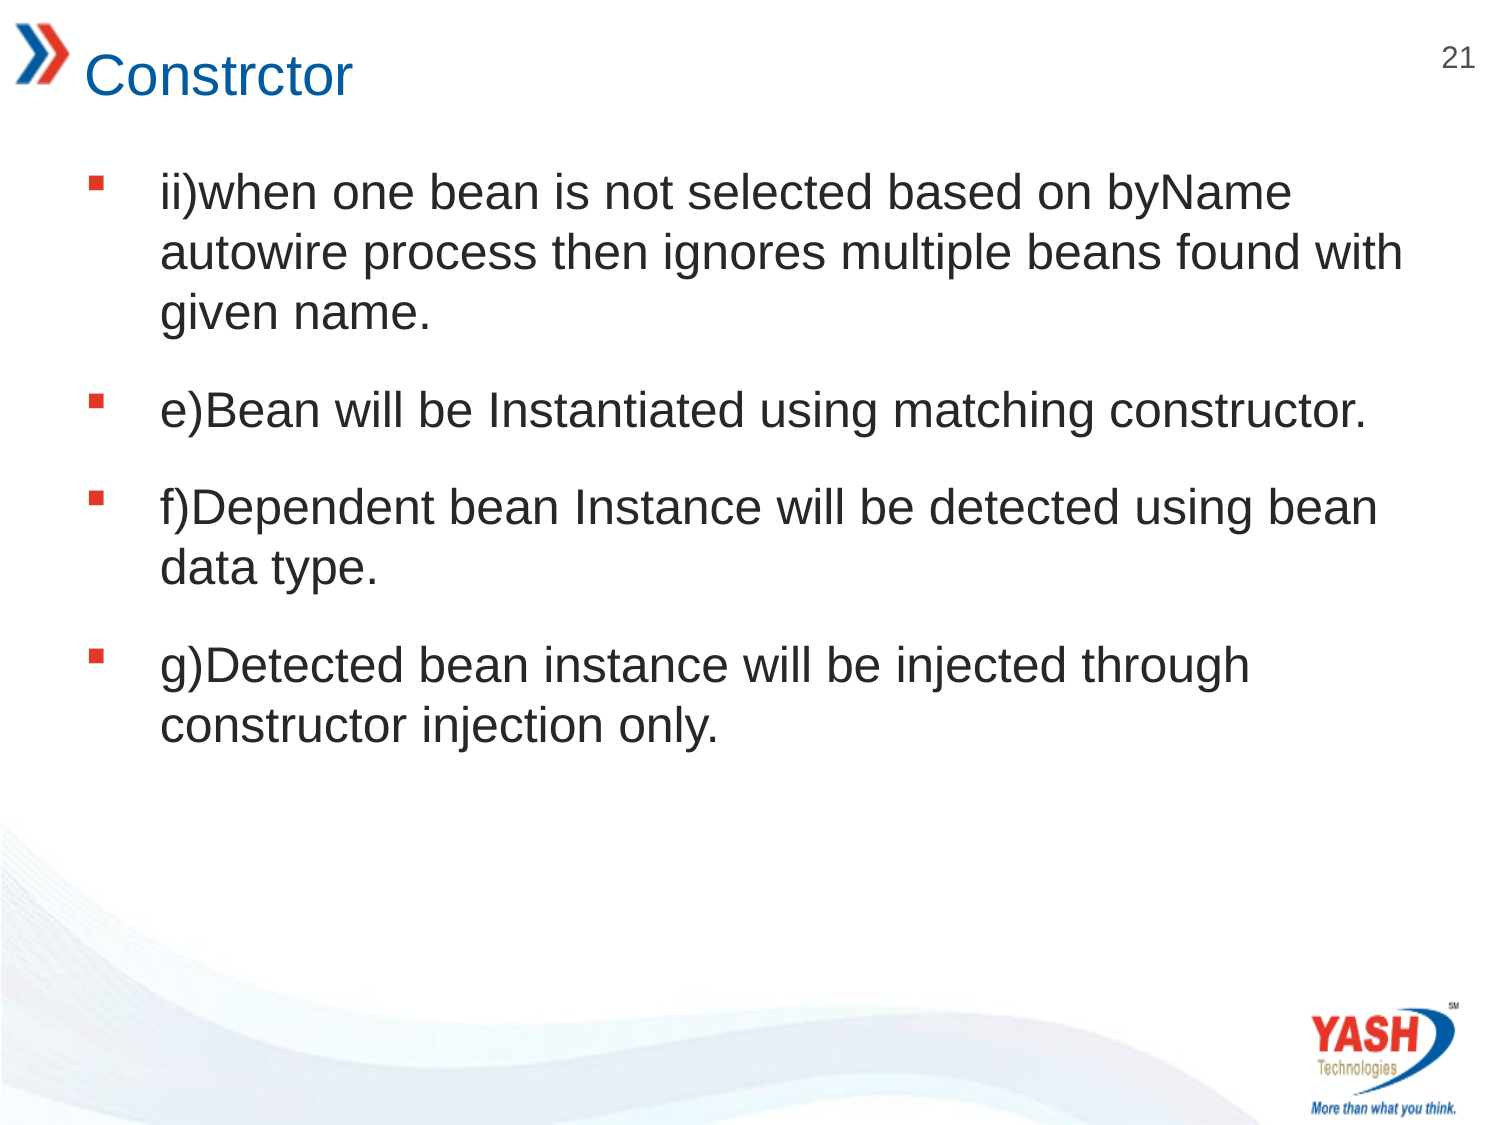

# Constrctor
ii)when one bean is not selected based on byName autowire process then ignores multiple beans found with given name.
e)Bean will be Instantiated using matching constructor.
f)Dependent bean Instance will be detected using bean data type.
g)Detected bean instance will be injected through constructor injection only.